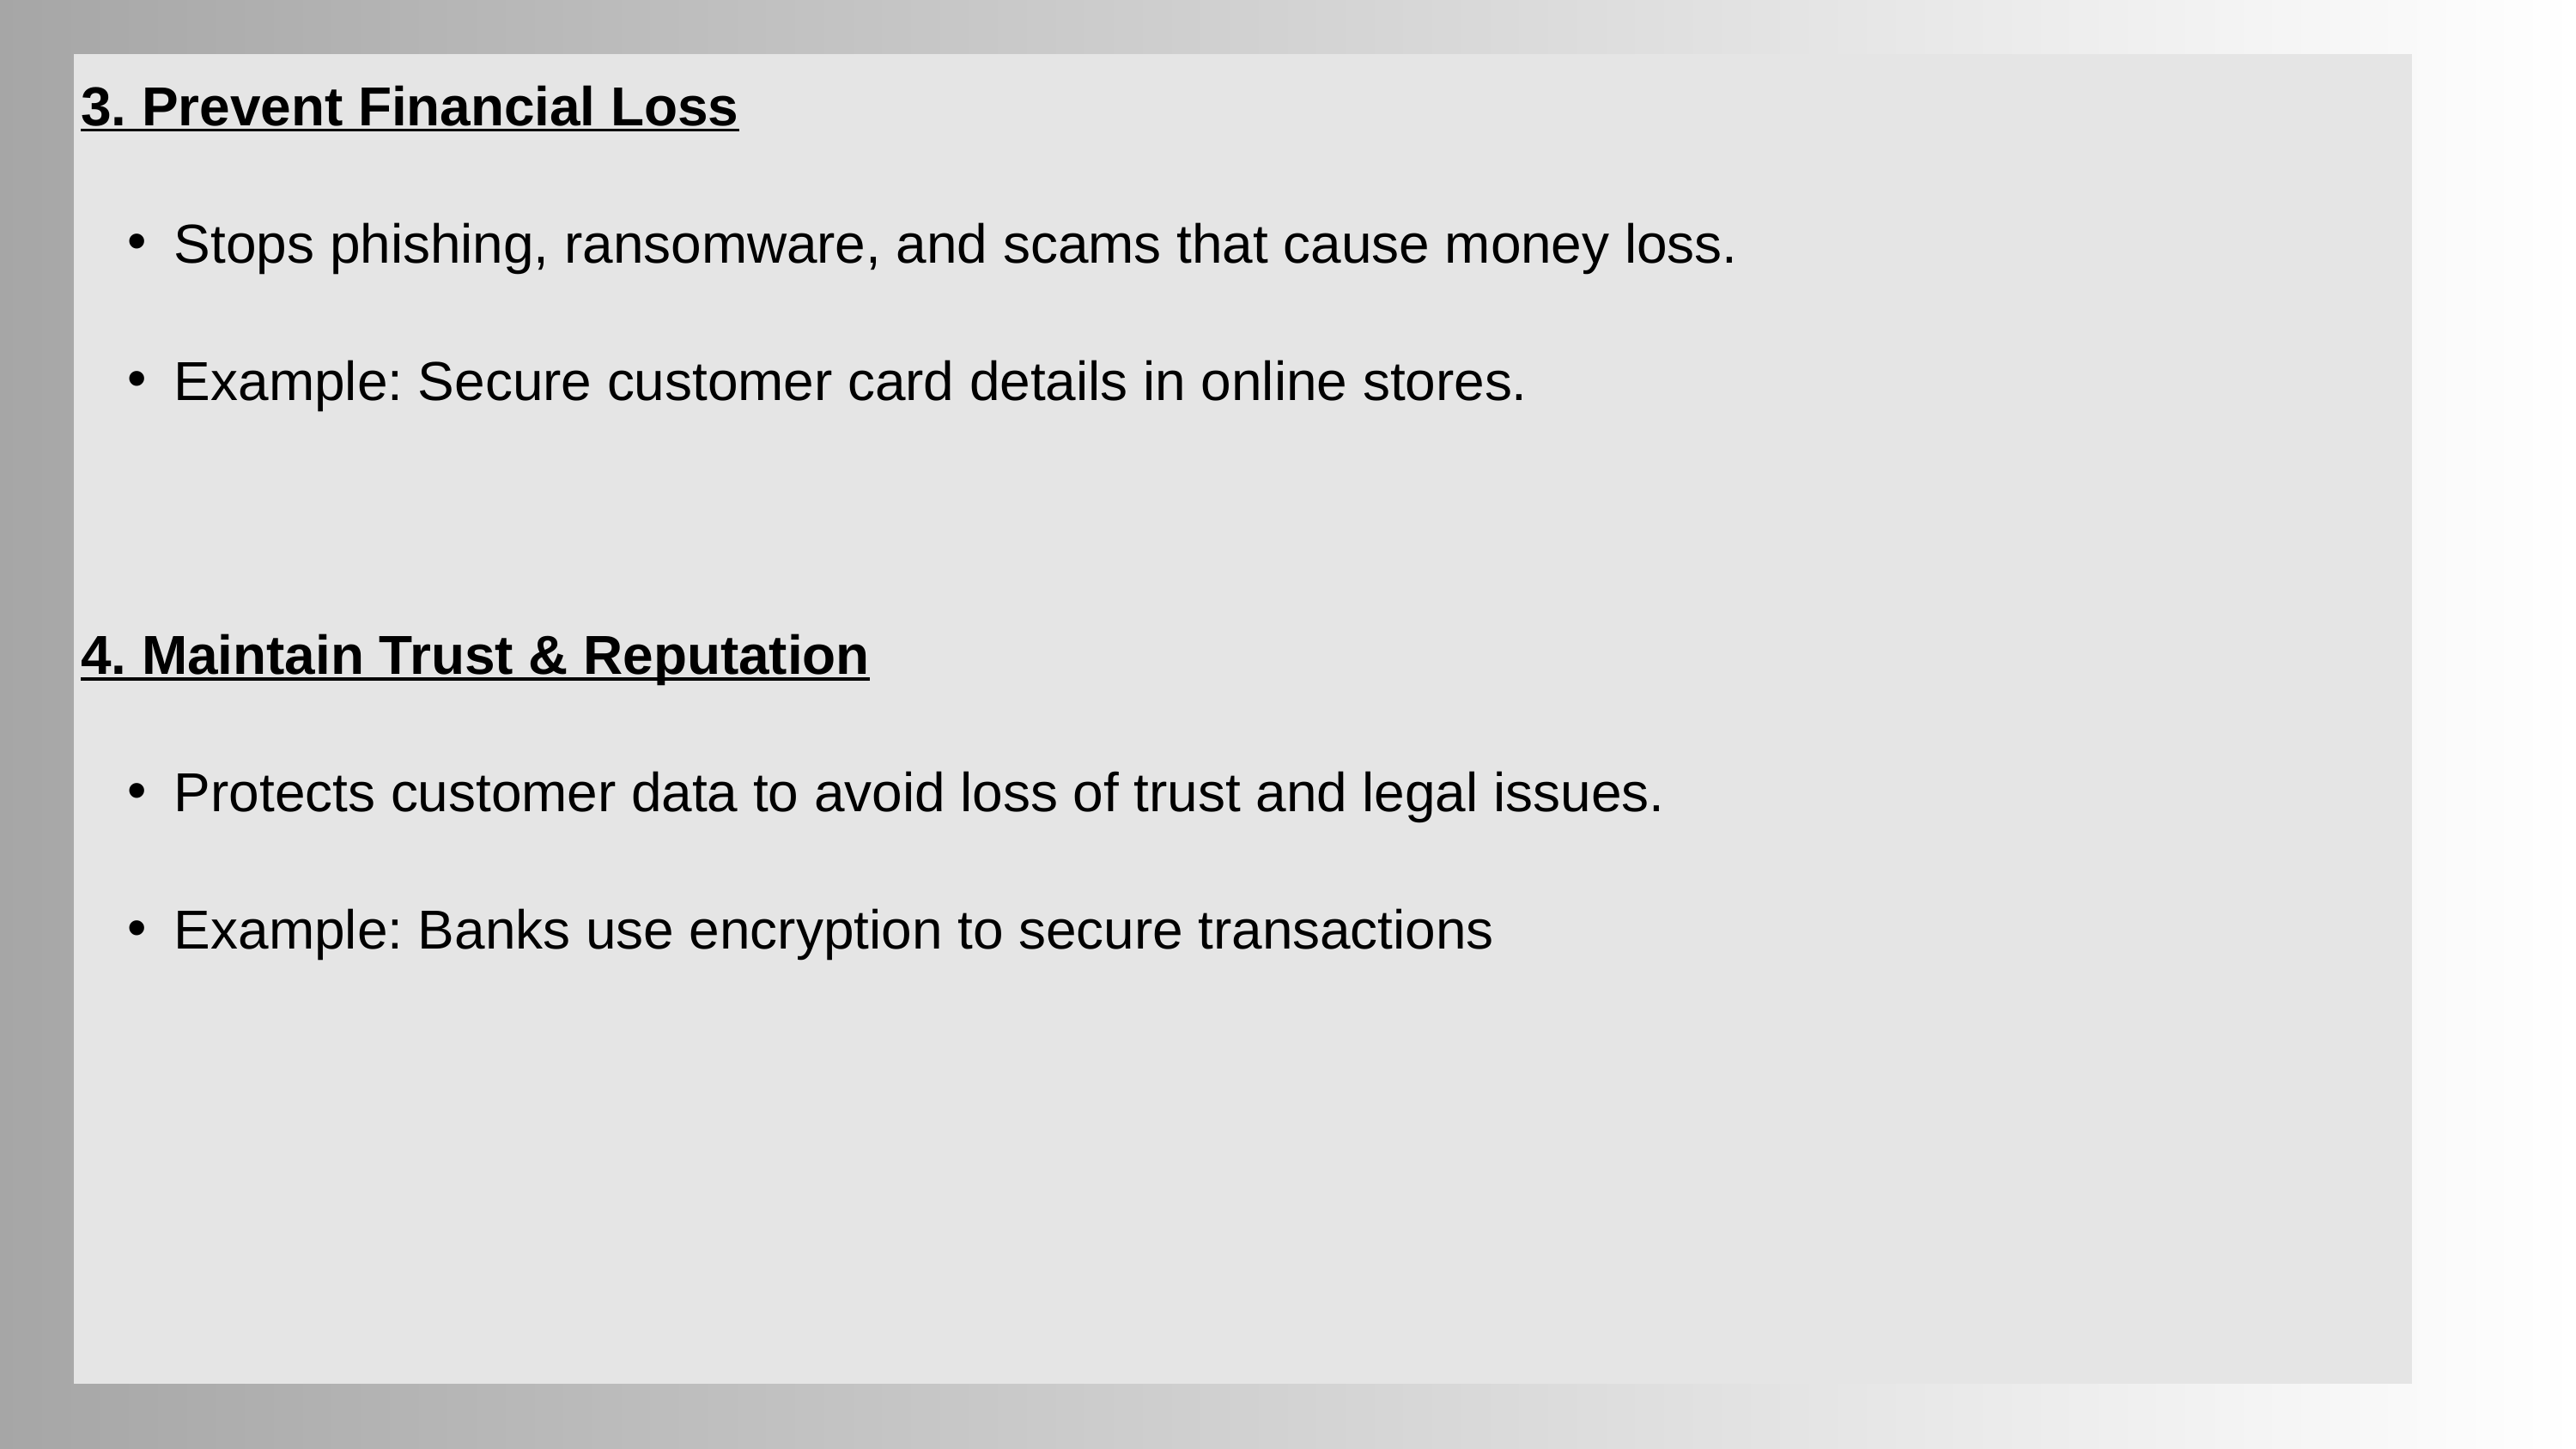

3. Prevent Financial Loss
Stops phishing, ransomware, and scams that cause money loss.
Example: Secure customer card details in online stores.

4. Maintain Trust & Reputation
Protects customer data to avoid loss of trust and legal issues.
Example: Banks use encryption to secure transactions